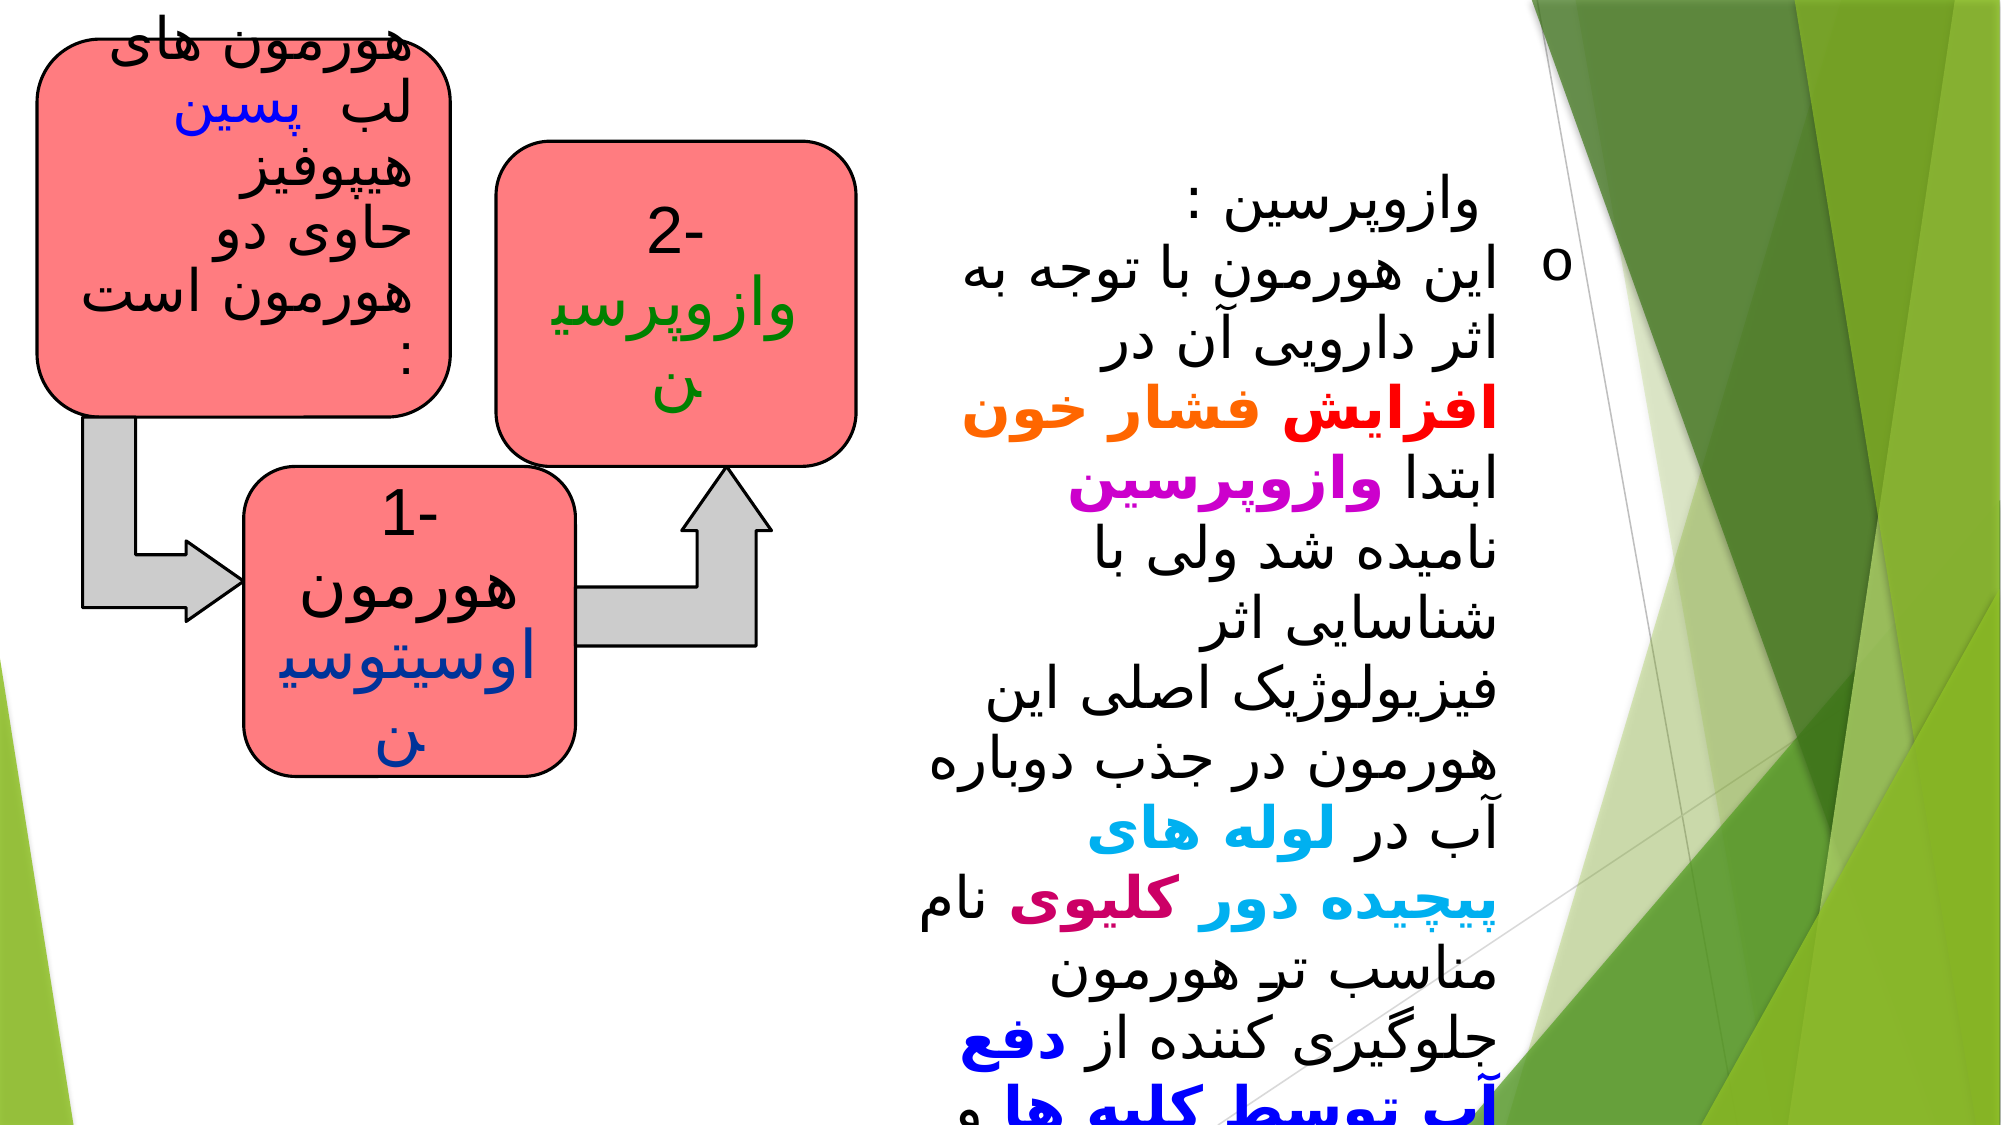

هورمون های لب  پسین هیپوفیز
حاوی دو هورمون است :

2- وازوپرسین
     وازوپرسین :
این هورمون با توجه به اثر دارویی آن در افزایش فشار خون ابتدا وازوپرسین نامیده شد ولی با شناسایی اثر فیزیولوژیک اصلی این هورمون در جذب دوباره آب در لوله های پیچیده دور کلیوی نام مناسب تر هورمون جلوگیری کننده از دفع آب توسط کلیه ها و یا هورمون آنتی دیورتیک (ADH) برای آن انتخاب شد.

1- هورمون اوسیتوسین